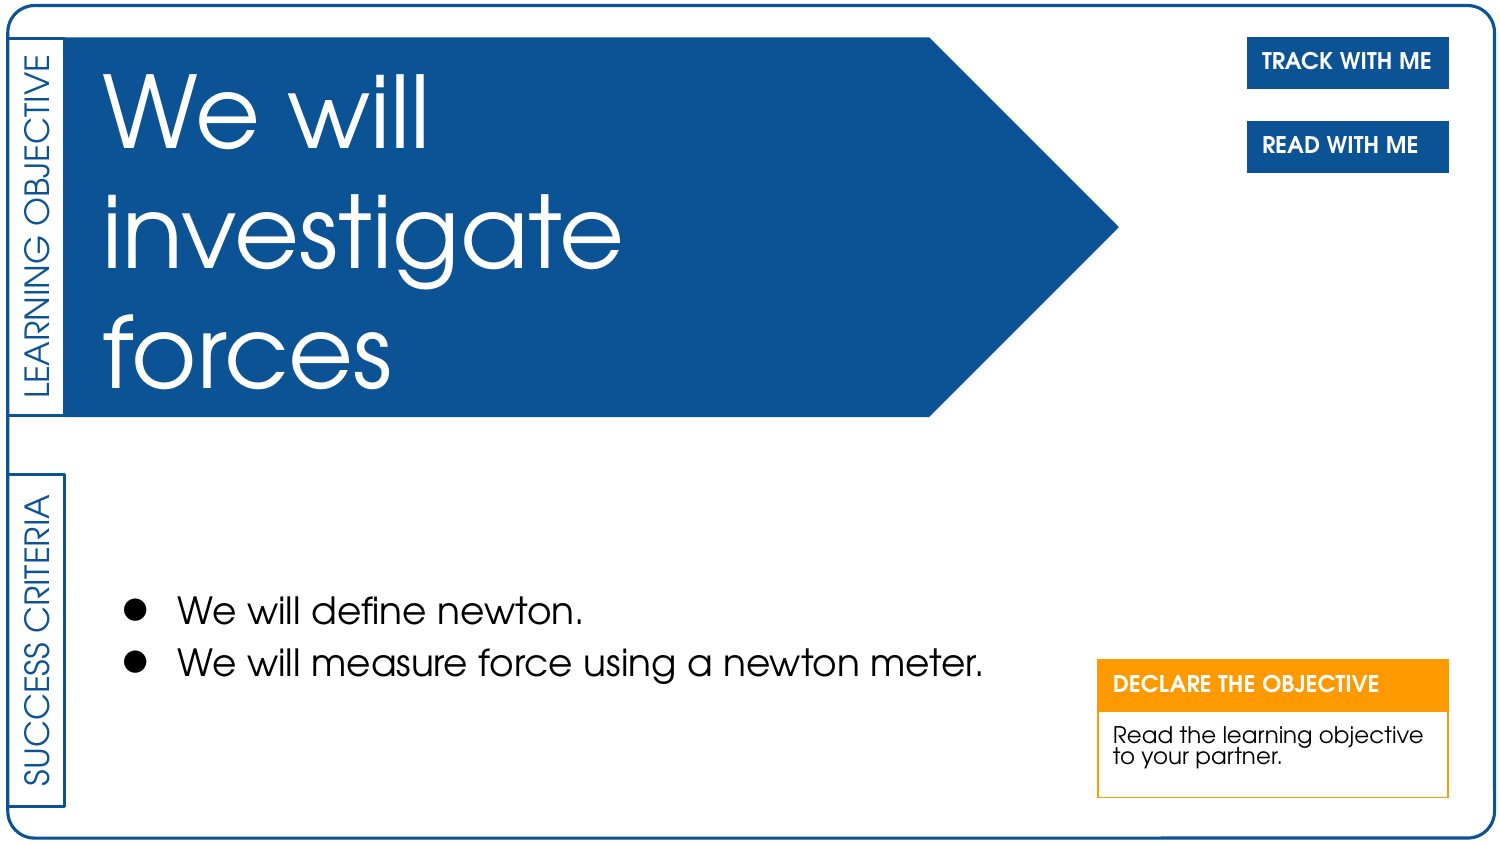

| TRACK WITH ME |
| --- |
# We will investigate forces
| READ WITH ME |
| --- |
We will define newton.
We will measure force using a newton meter.
| DECLARE THE OBJECTIVE |
| --- |
| Read the learning objective to your partner. |